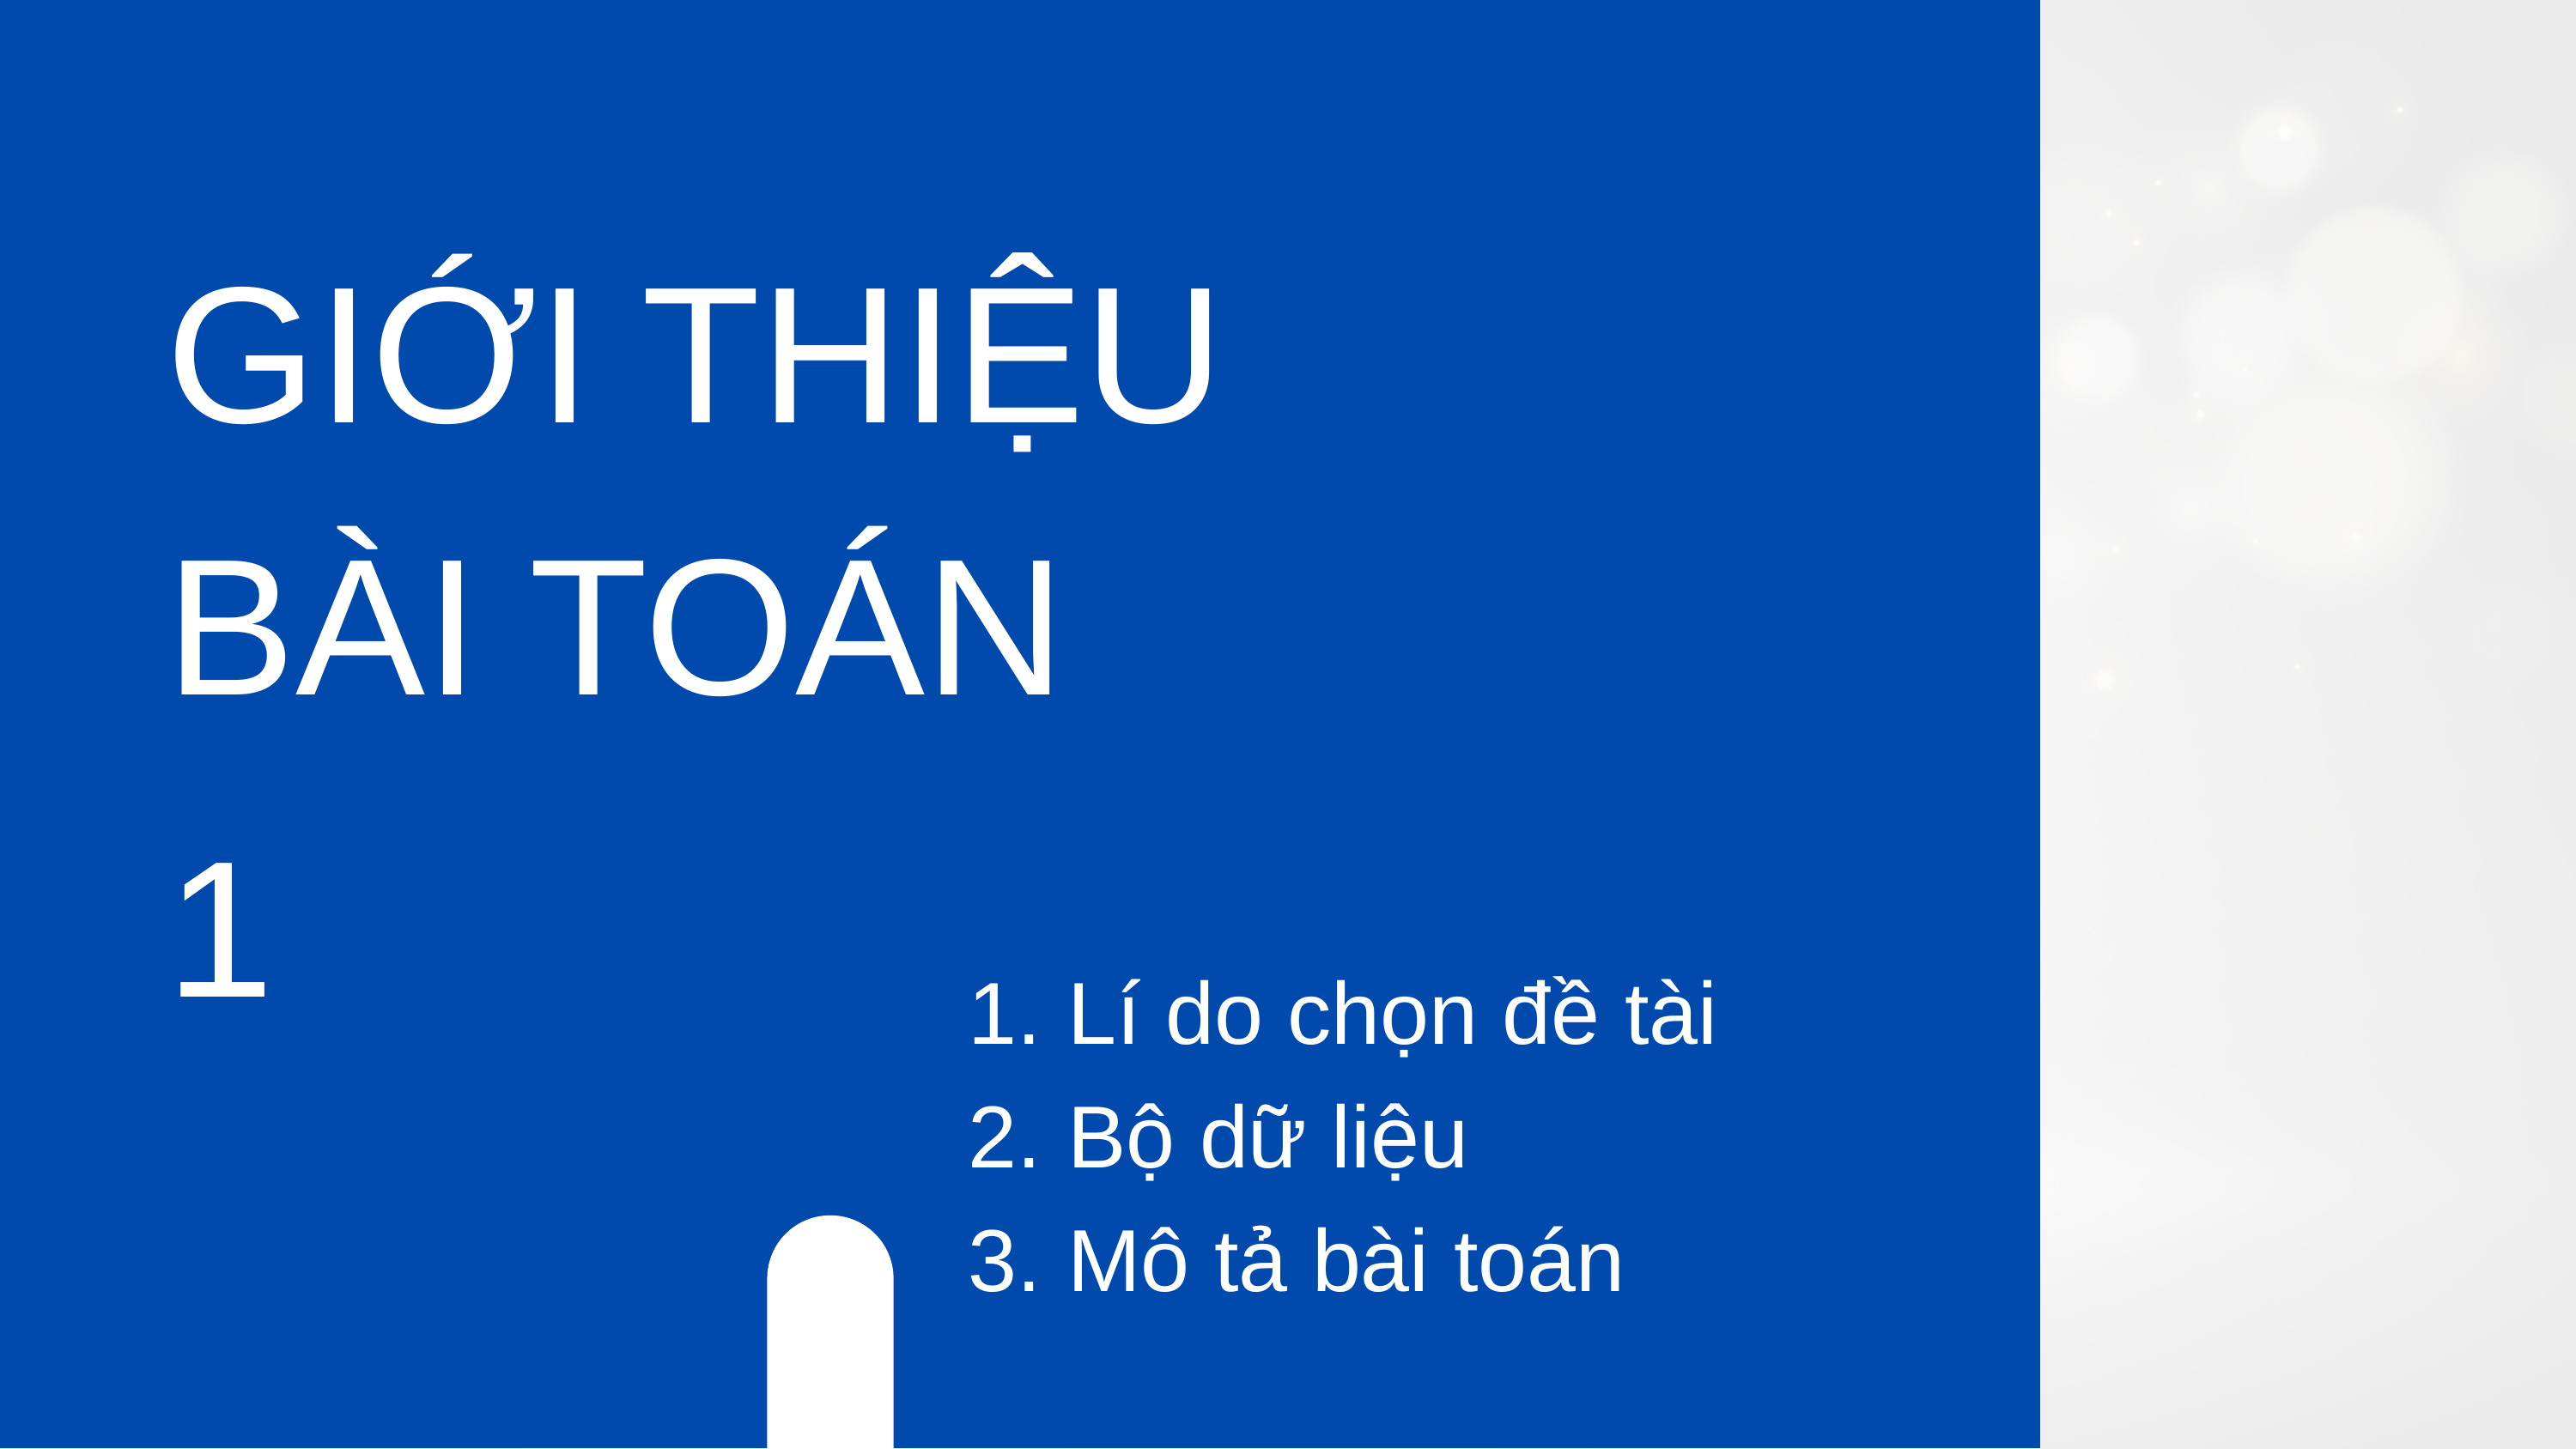

GIỚI THIỆU BÀI TOÁN
1
 Lí do chọn đề tài
 Bộ dữ liệu
 Mô tả bài toán